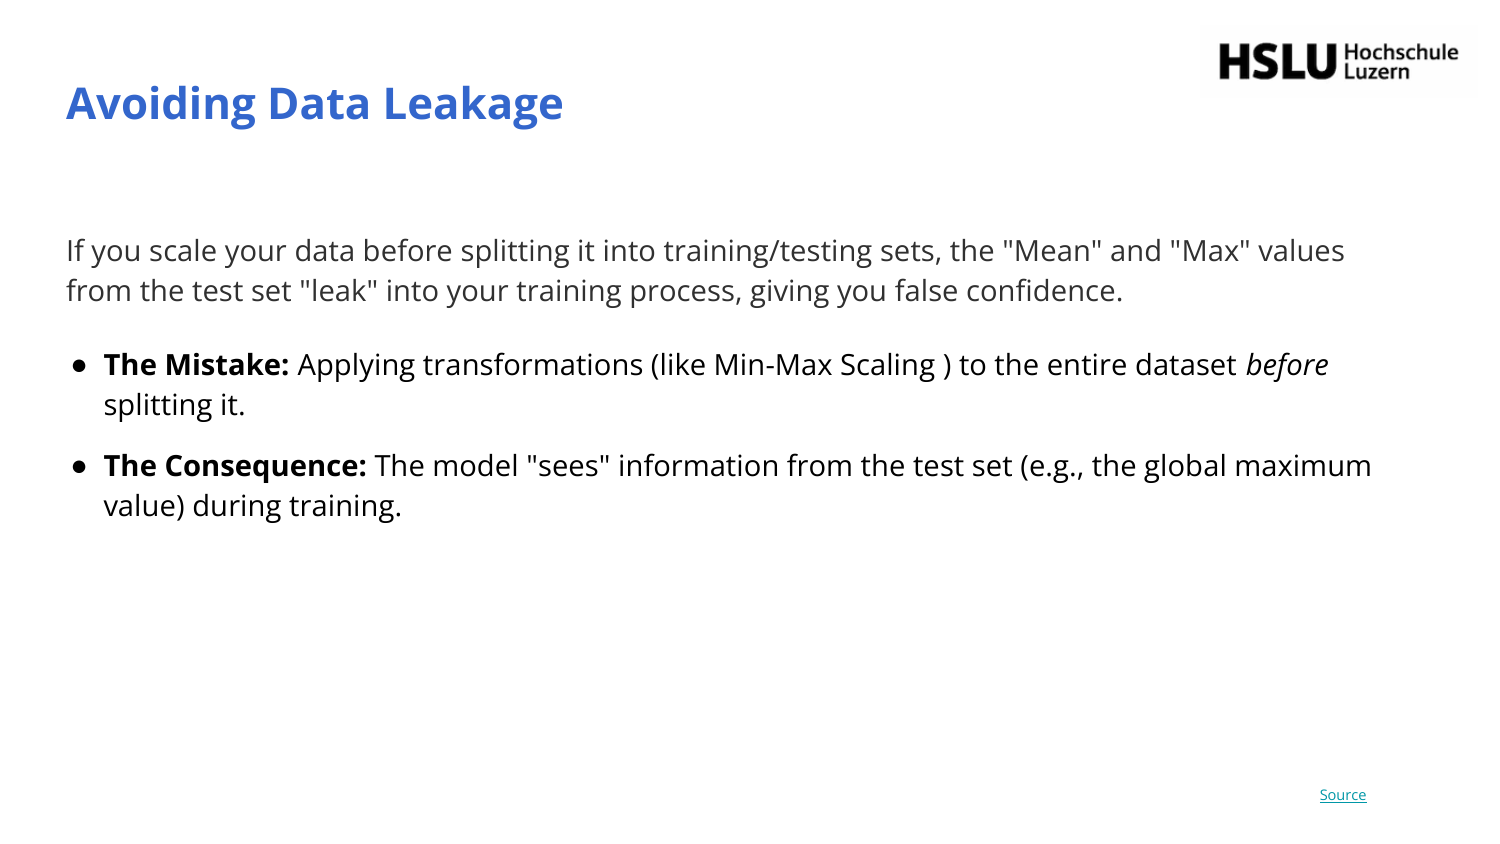

# Avoiding Data Leakage
If you scale your data before splitting it into training/testing sets, the "Mean" and "Max" values from the test set "leak" into your training process, giving you false confidence.
The Mistake: Applying transformations (like Min-Max Scaling ) to the entire dataset before splitting it.
The Consequence: The model "sees" information from the test set (e.g., the global maximum value) during training.

Source